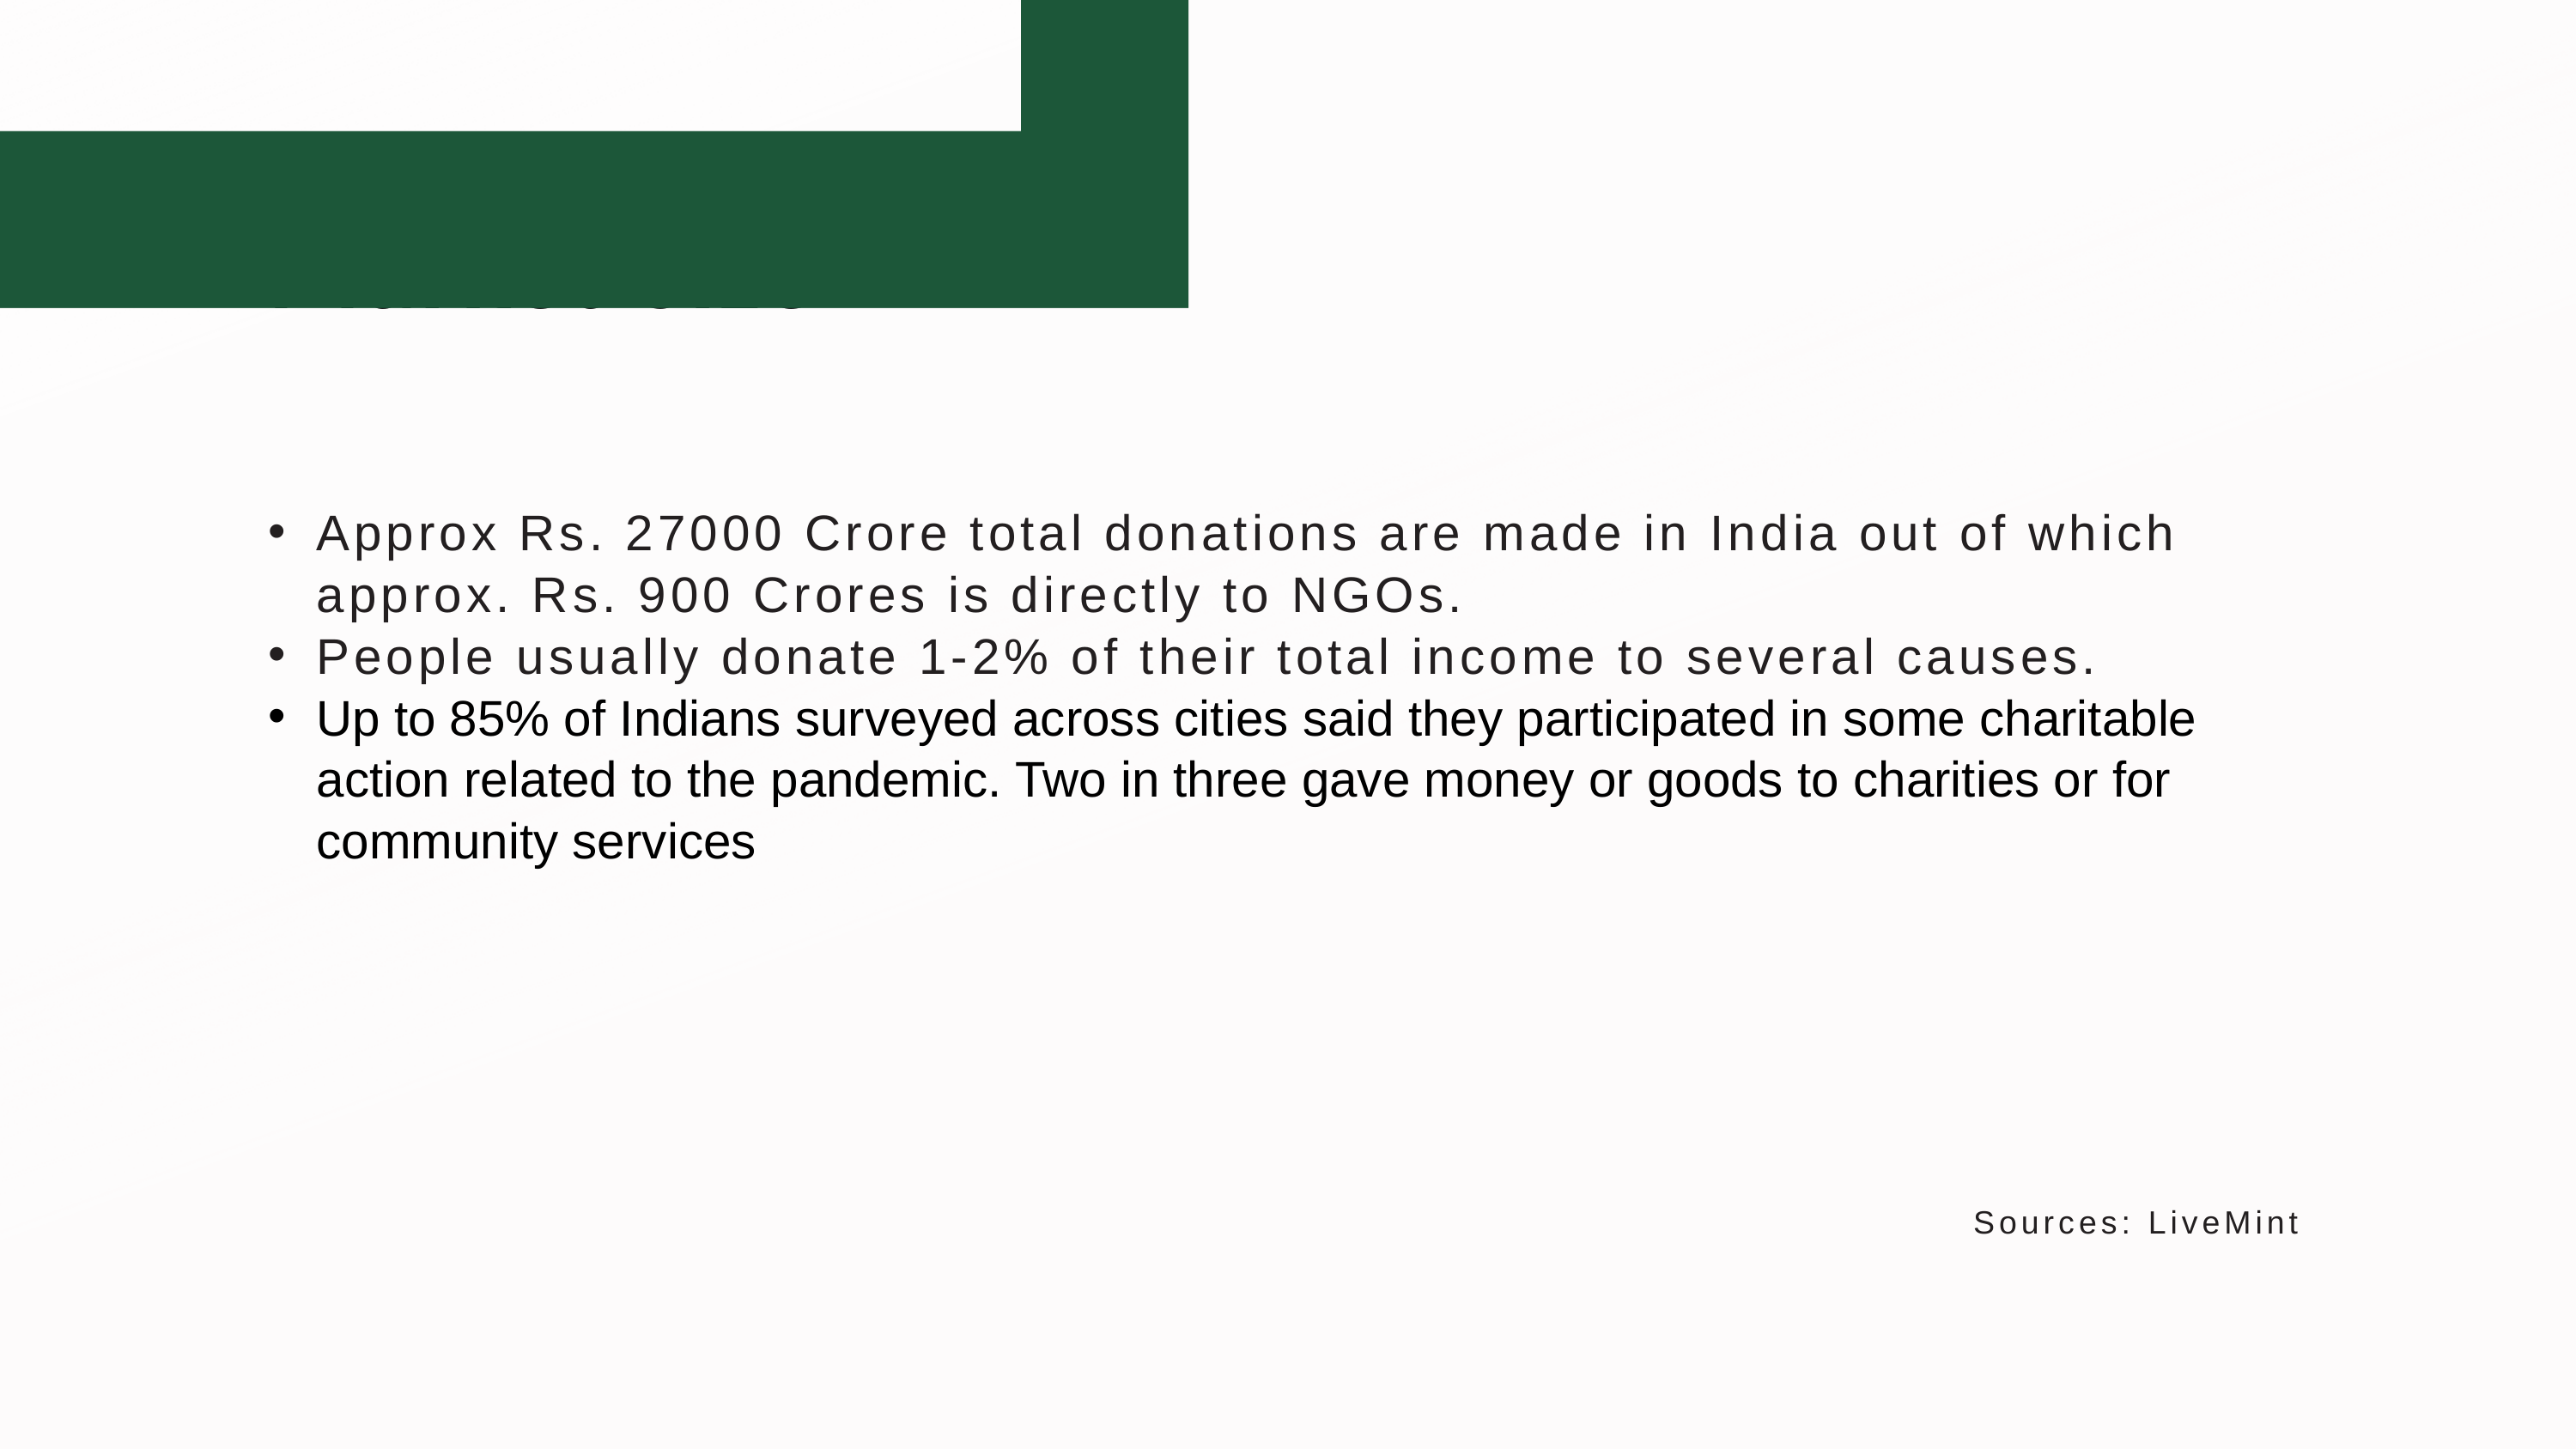

Market Size
Approx Rs. 27000 Crore total donations are made in India out of which approx. Rs. 900 Crores is directly to NGOs.
People usually donate 1-2% of their total income to several causes.
Up to 85% of Indians surveyed across cities said they participated in some charitable action related to the pandemic. Two in three gave money or goods to charities or for community services
Sources: LiveMint